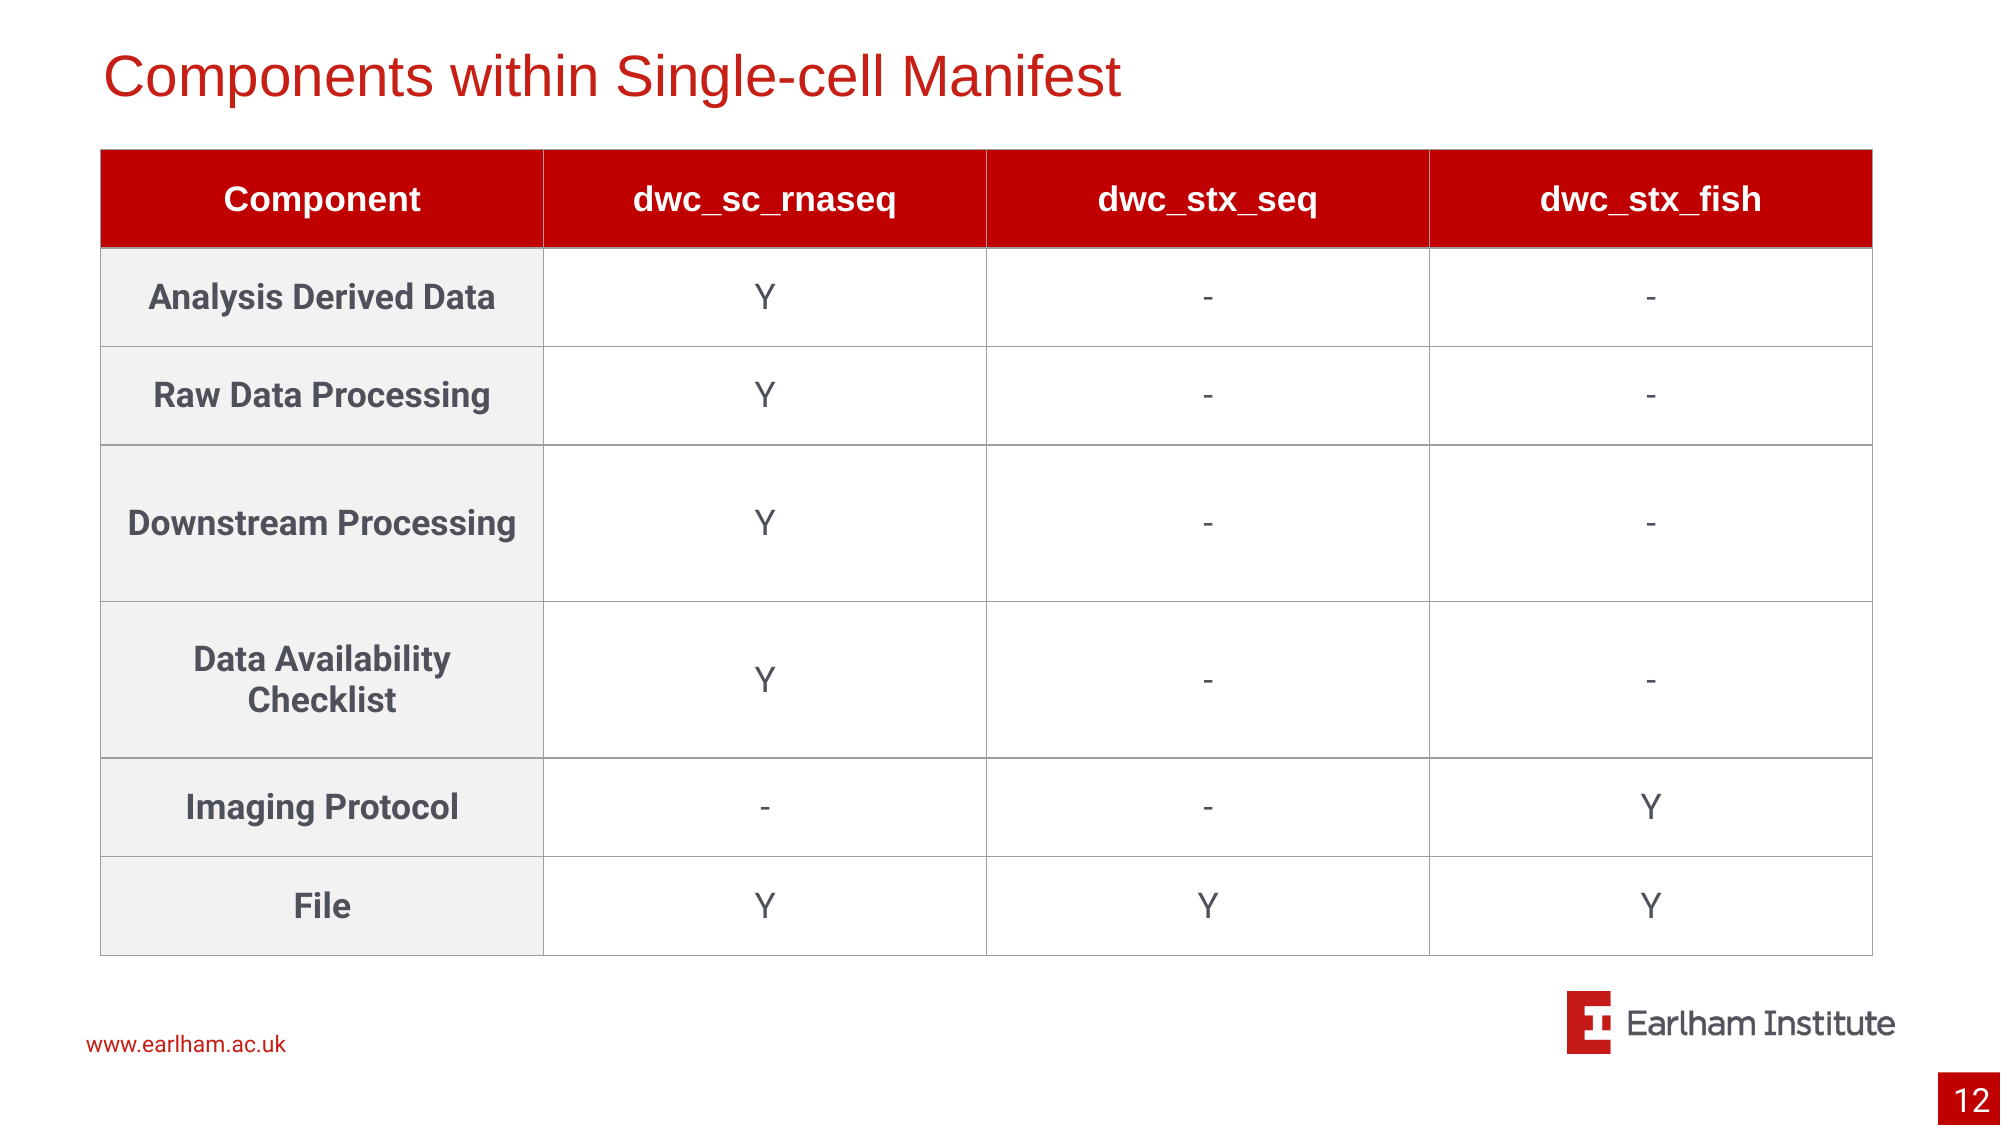

# Components within Single-cell Manifest

| Component | dwc\_sc\_rnaseq | dwc\_stx\_seq | dwc\_stx\_fish |
| --- | --- | --- | --- |
| Analysis Derived Data | Y | - | - |
| Raw Data Processing | Y | - | - |
| Downstream Processing | Y | - | - |
| Data Availability Checklist | Y | - | - |
| Imaging Protocol | - | - | Y |
| File | Y | Y | Y |

12